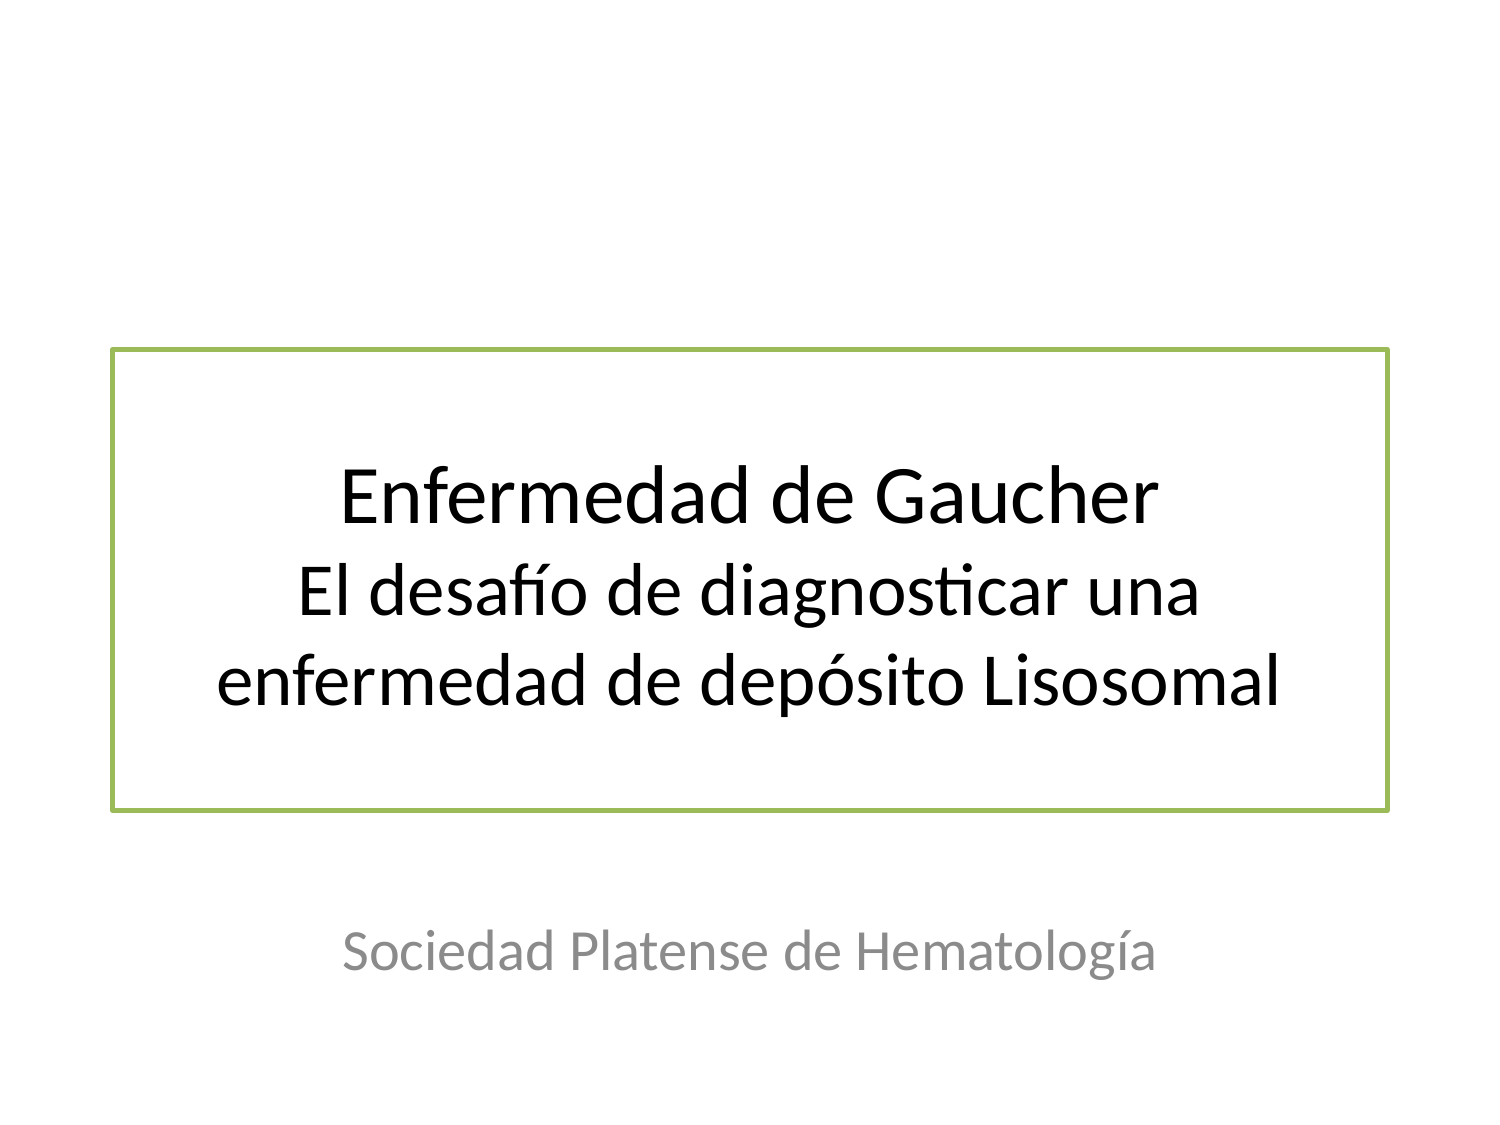

# Enfermedad de Gaucher El desafío de diagnosticar una enfermedad de depósito Lisosomal
Sociedad Platense de Hematología